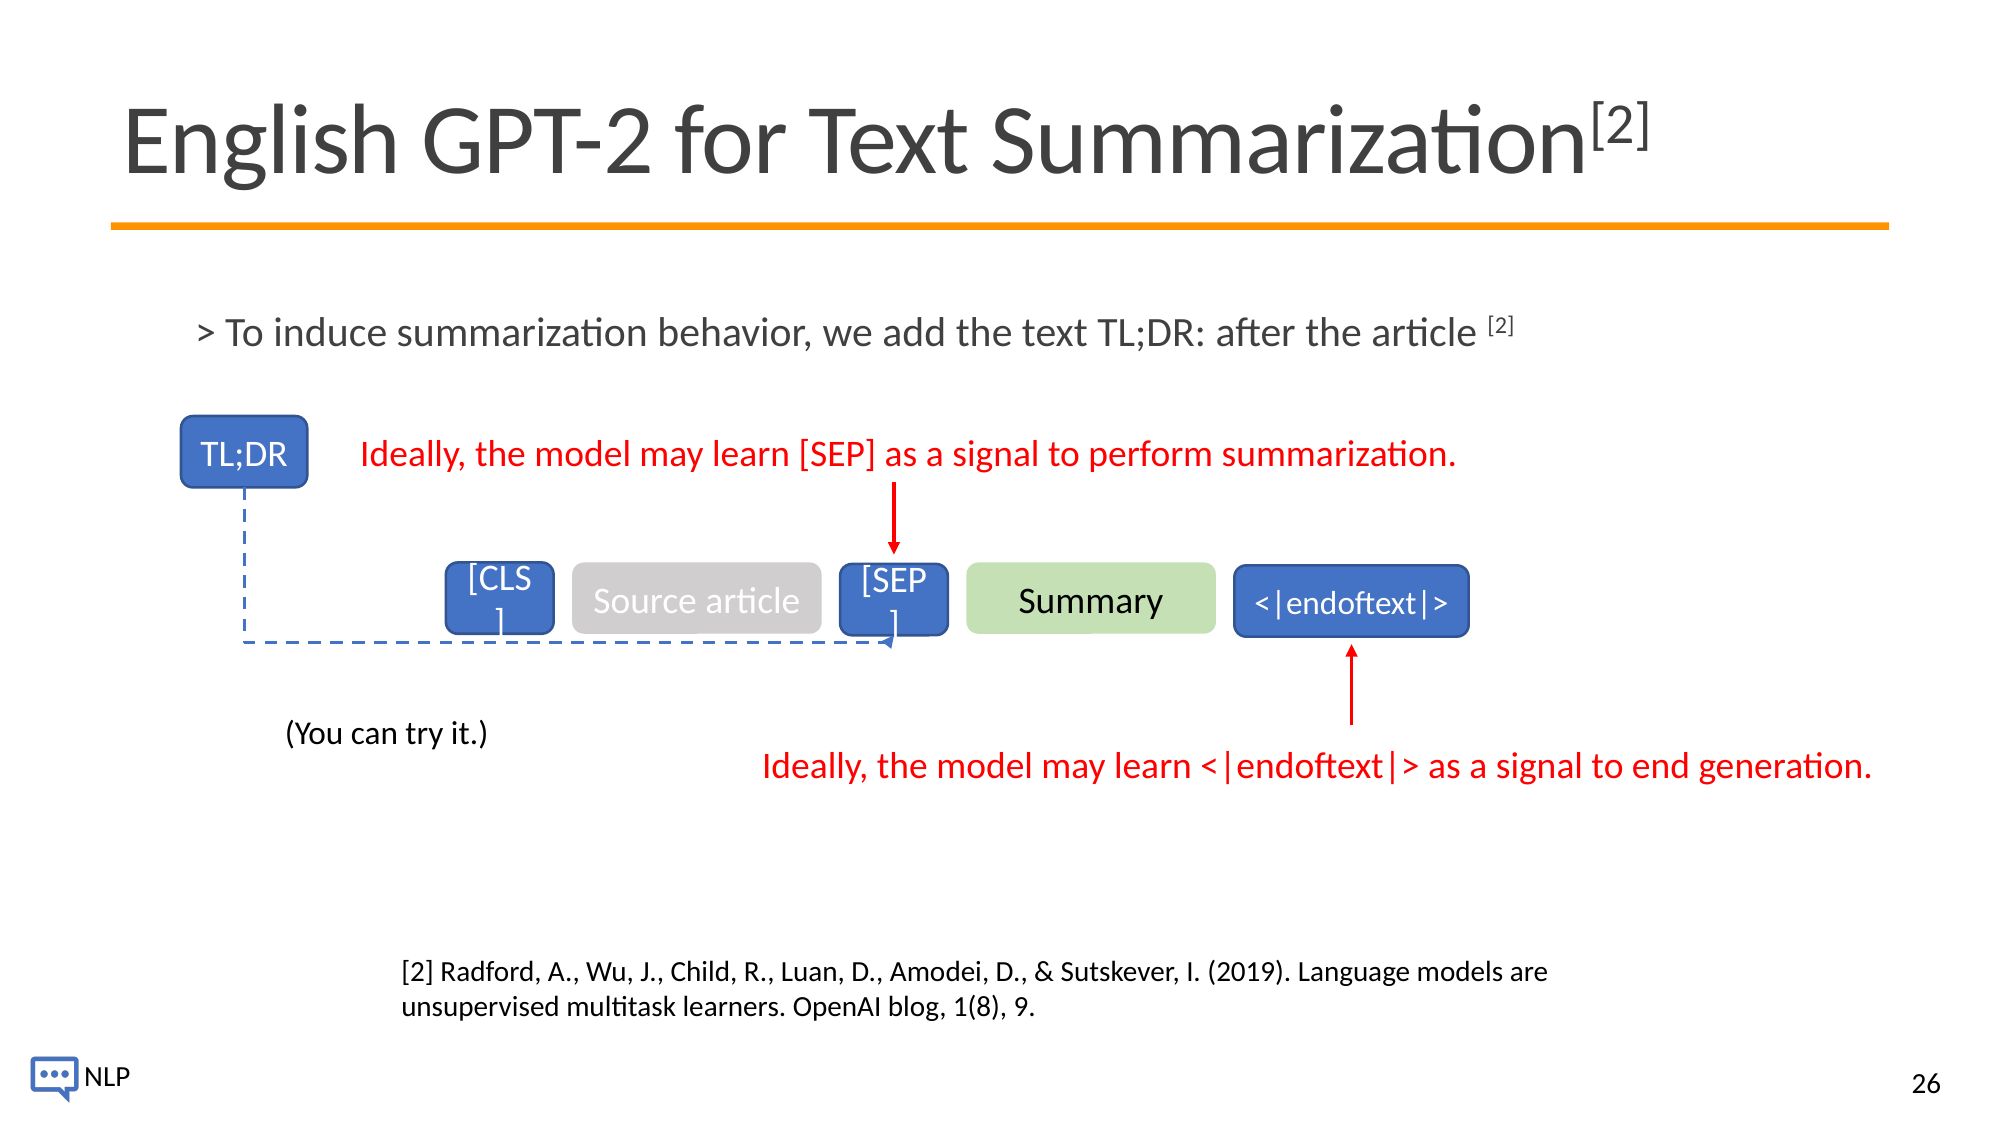

# English GPT-2 for Text Summarization[2]
> To induce summarization behavior, we add the text TL;DR: after the article [2]
TL;DR
Ideally, the model may learn [SEP] as a signal to perform summarization.
[CLS]
Source article
Summary
[SEP]
<|endoftext|>
(You can try it.)
Ideally, the model may learn <|endoftext|> as a signal to end generation.
[2] Radford, A., Wu, J., Child, R., Luan, D., Amodei, D., & Sutskever, I. (2019). Language models are unsupervised multitask learners. OpenAI blog, 1(8), 9.
26